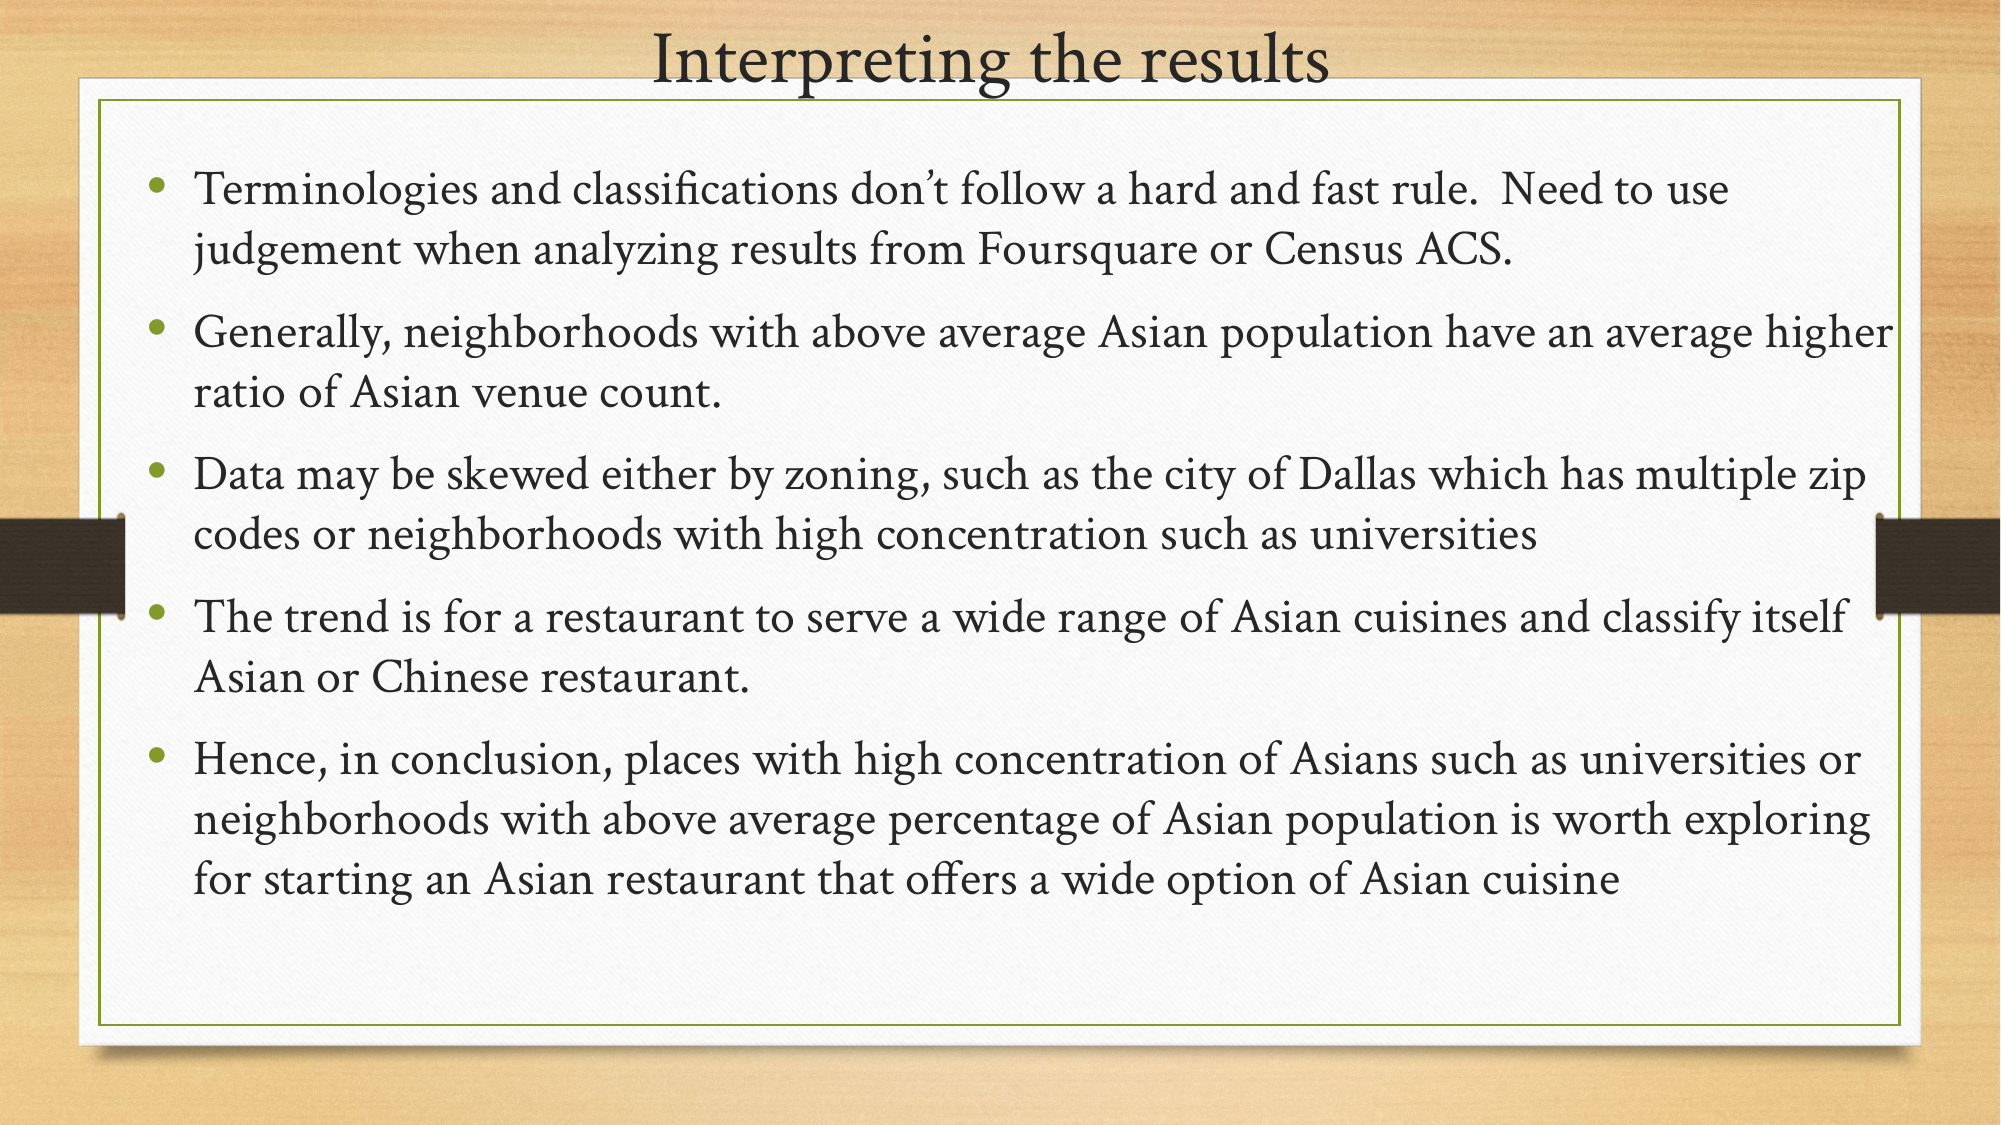

Interpreting the results
Terminologies and classifications don’t follow a hard and fast rule.  Need to use judgement when analyzing results from Foursquare or Census ACS.
Generally, neighborhoods with above average Asian population have an average higher ratio of Asian venue count.
Data may be skewed either by zoning, such as the city of Dallas which has multiple zip codes or neighborhoods with high concentration such as universities
The trend is for a restaurant to serve a wide range of Asian cuisines and classify itself Asian or Chinese restaurant.
Hence, in conclusion, places with high concentration of Asians such as universities or neighborhoods with above average percentage of Asian population is worth exploring for starting an Asian restaurant that offers a wide option of Asian cuisine